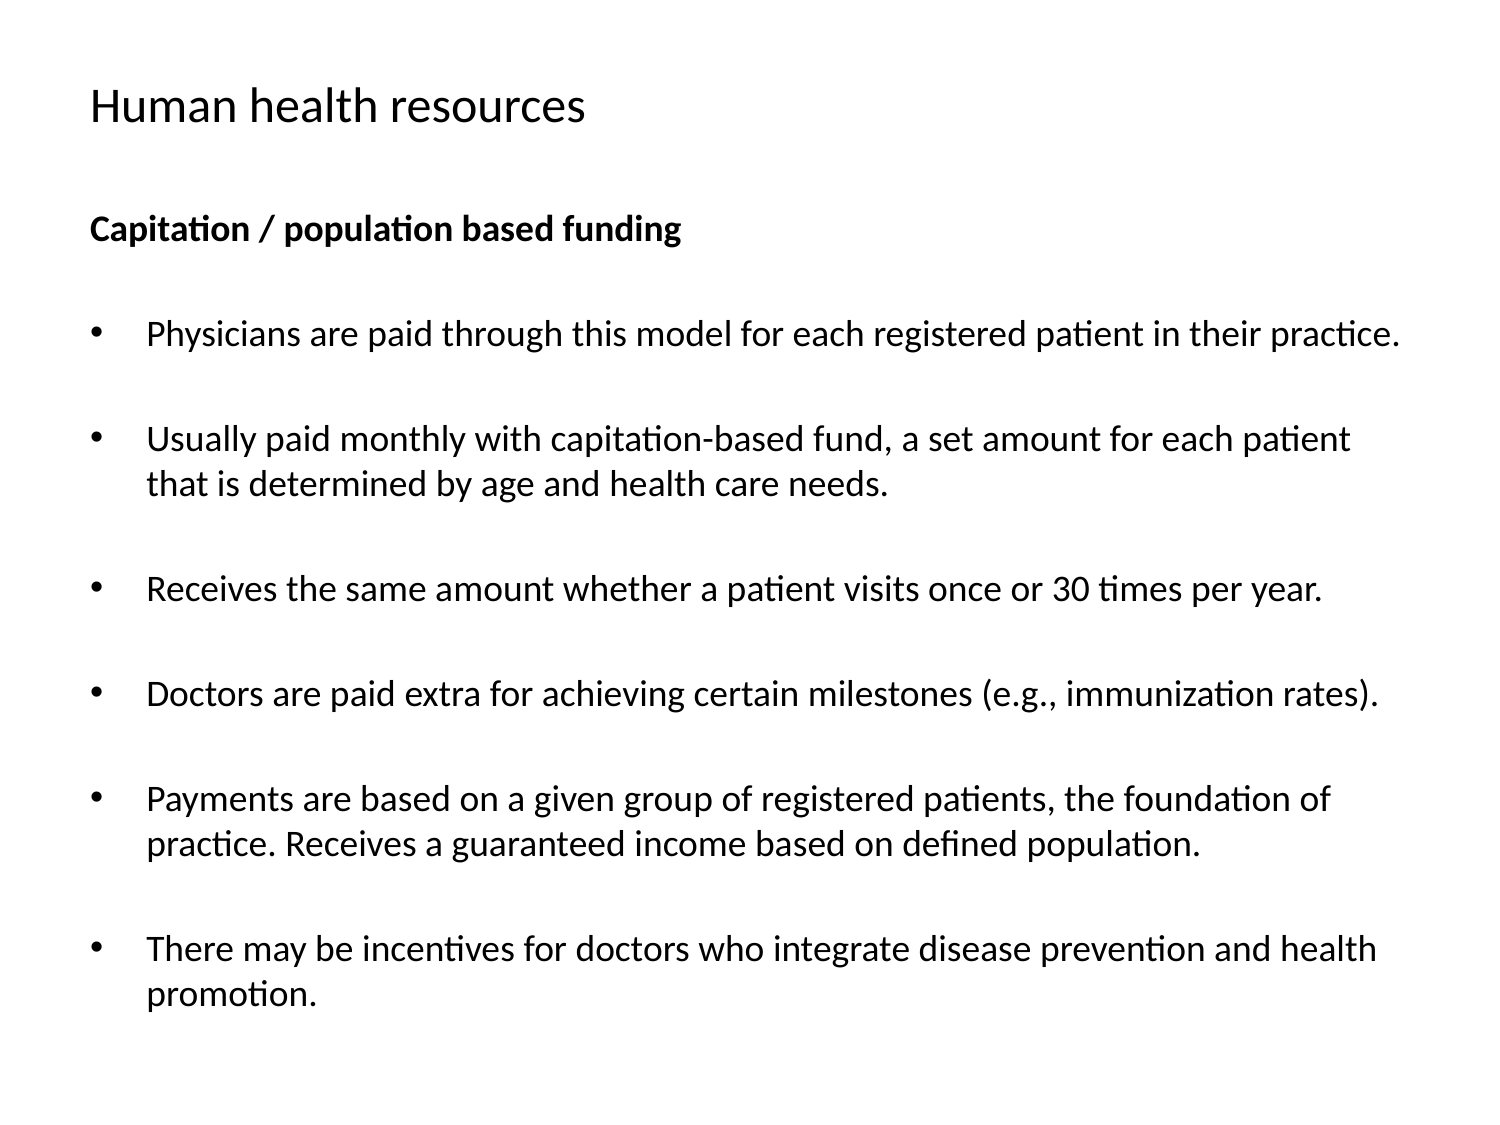

# Human health resources
Capitation / population based funding

Physicians are paid through this model for each registered patient in their practice.

Usually paid monthly with capitation-based fund, a set amount for each patient that is determined by age and health care needs.

Receives the same amount whether a patient visits once or 30 times per year.

Doctors are paid extra for achieving certain milestones (e.g., immunization rates).

Payments are based on a given group of registered patients, the foundation of practice. Receives a guaranteed income based on defined population.

There may be incentives for doctors who integrate disease prevention and health promotion.